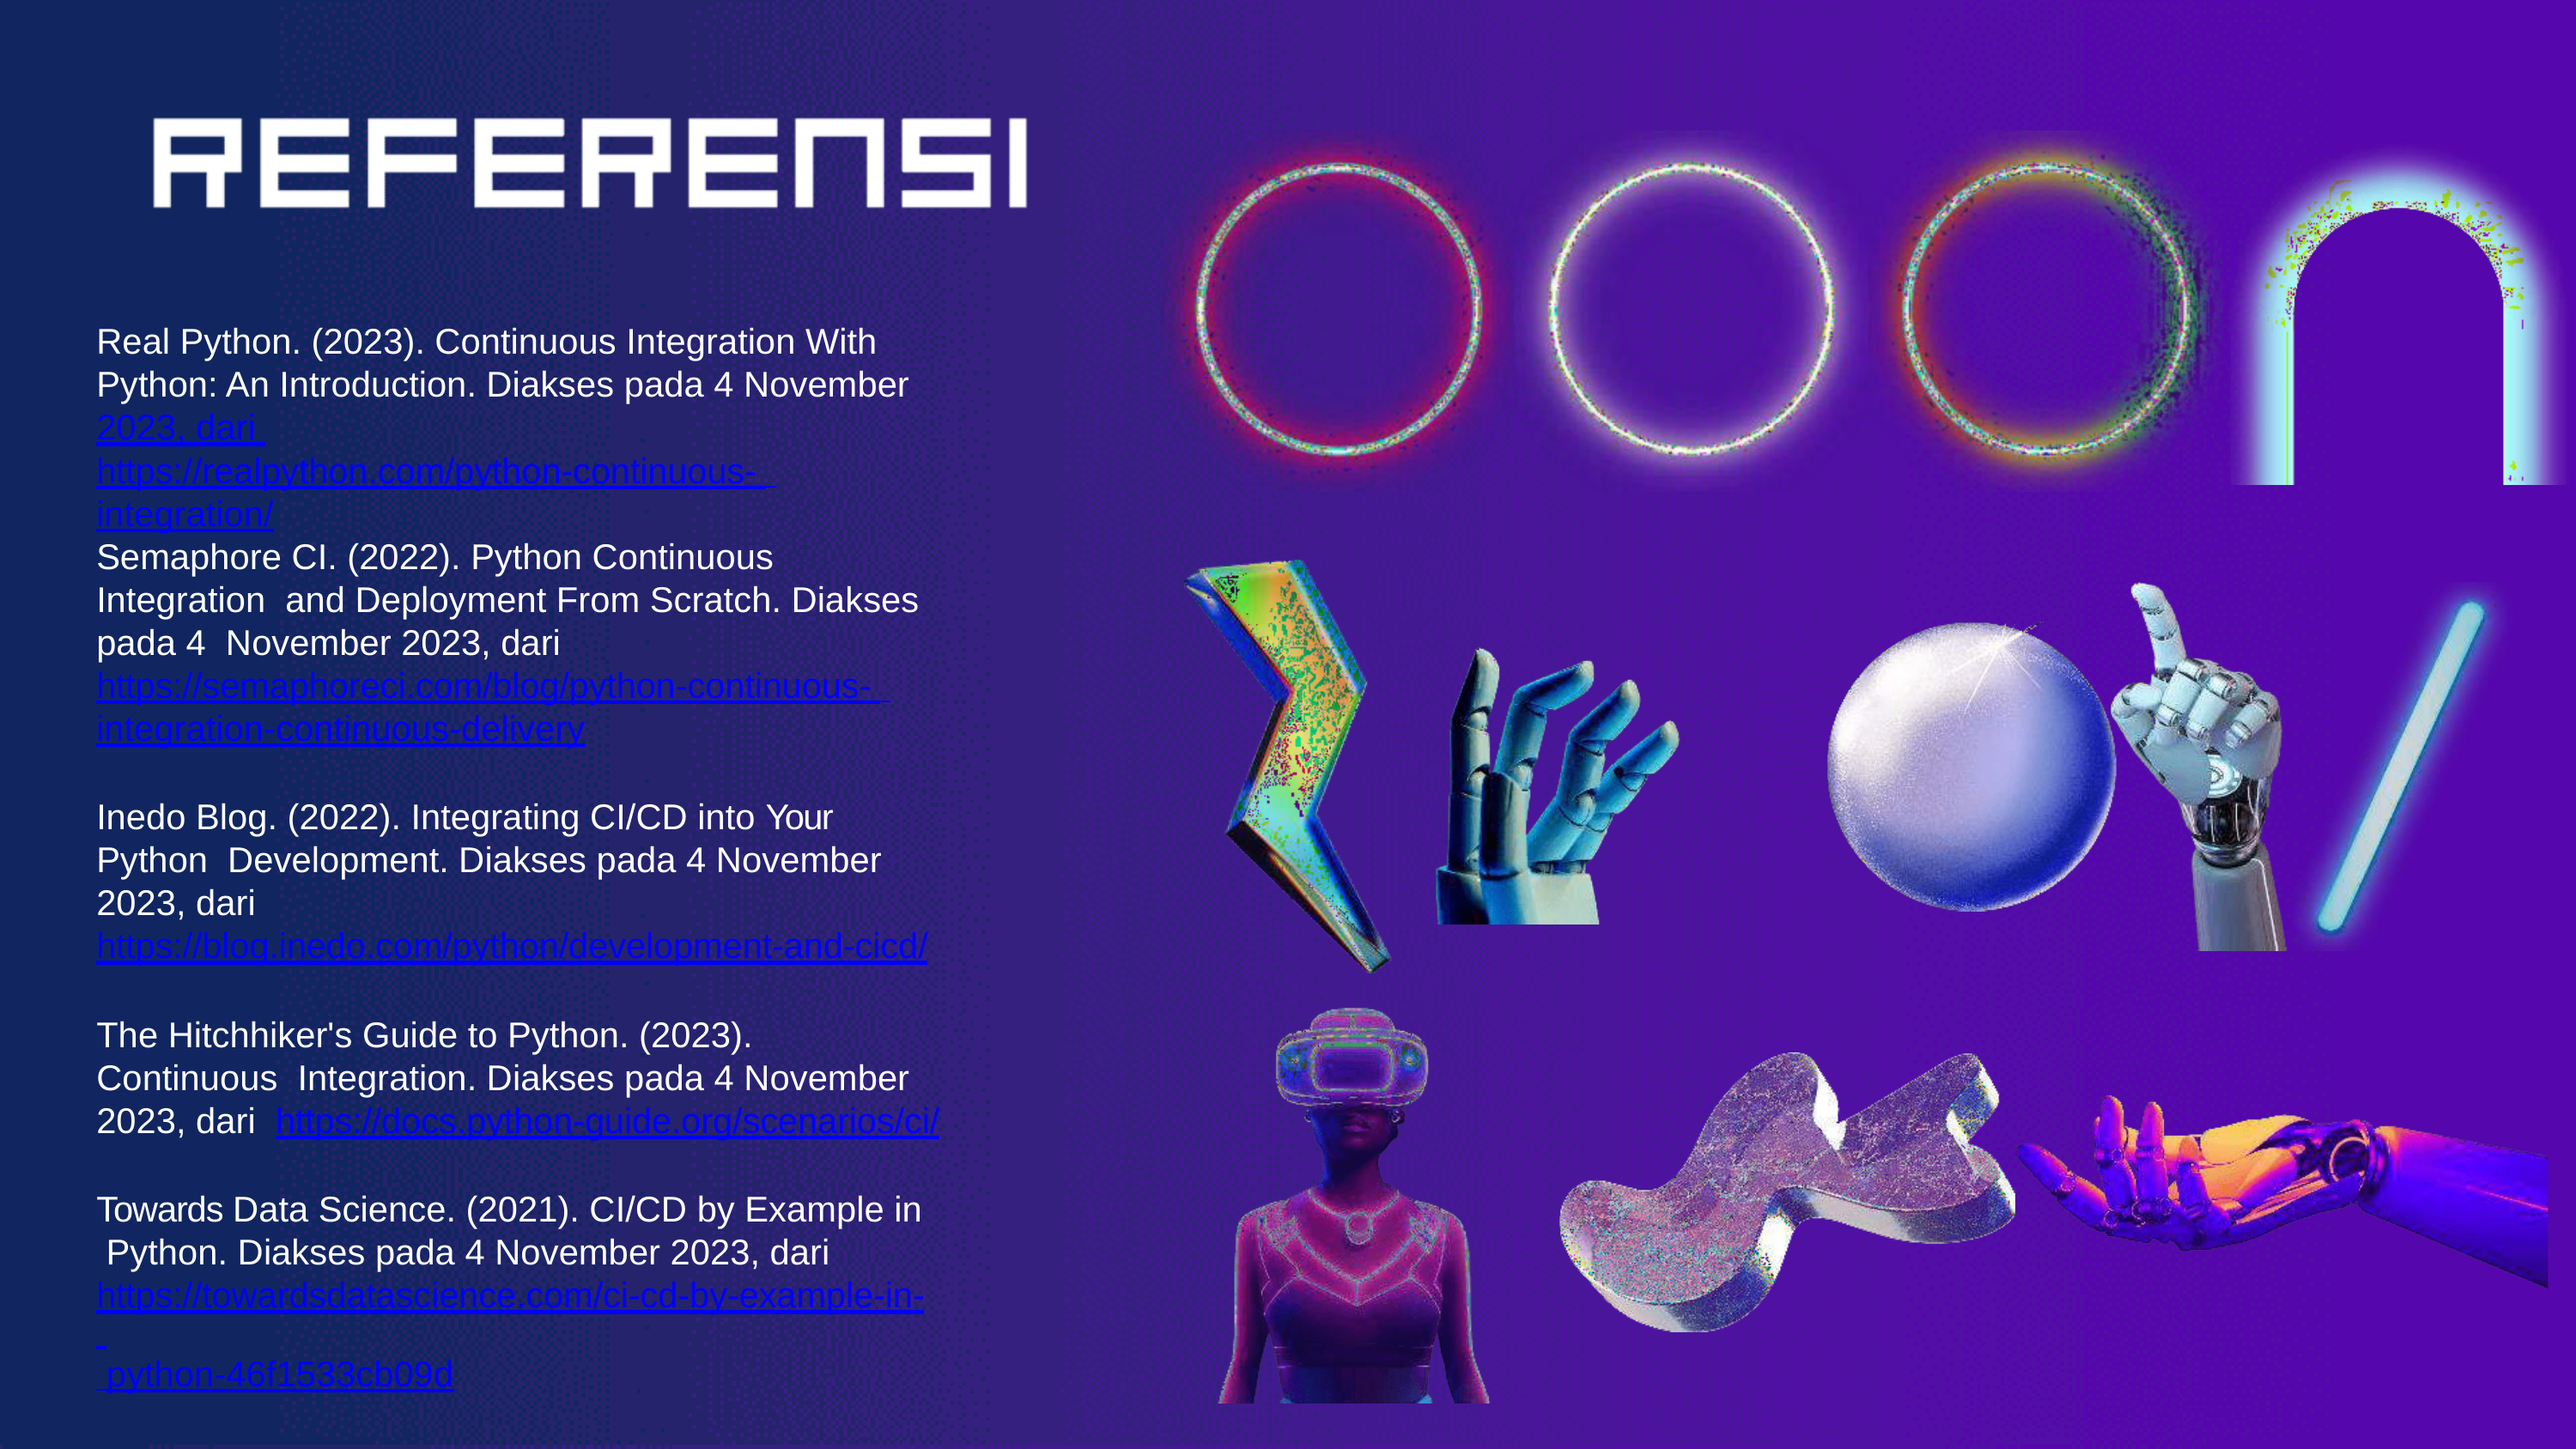

Real Python. (2023). Continuous Integration With  Python: An Introduction. Diakses pada 4 November  2023, dari https://realpython.com/python-continuous-  integration/
Semaphore CI. (2022). Python Continuous Integration  and Deployment From Scratch. Diakses pada 4  November 2023, dari  https://semaphoreci.com/blog/python-continuous-  integration-continuous-delivery

Inedo Blog. (2022). Integrating CI/CD into Your Python  Development. Diakses pada 4 November 2023, dari  https://blog.inedo.com/python/development-and-cicd/

The Hitchhiker's Guide to Python. (2023). Continuous  Integration. Diakses pada 4 November 2023, dari  https://docs.python-guide.org/scenarios/ci/

Towards Data Science. (2021). CI/CD by Example in  Python. Diakses pada 4 November 2023, dari  https://towardsdatascience.com/ci-cd-by-example-in-  python-46f1533cb09d

asap developers. (2021). Python for CI/CD. Diakses  pada 4 November 2023, dari  https://www.asapdevelopers.com/python-for-ci-cd/